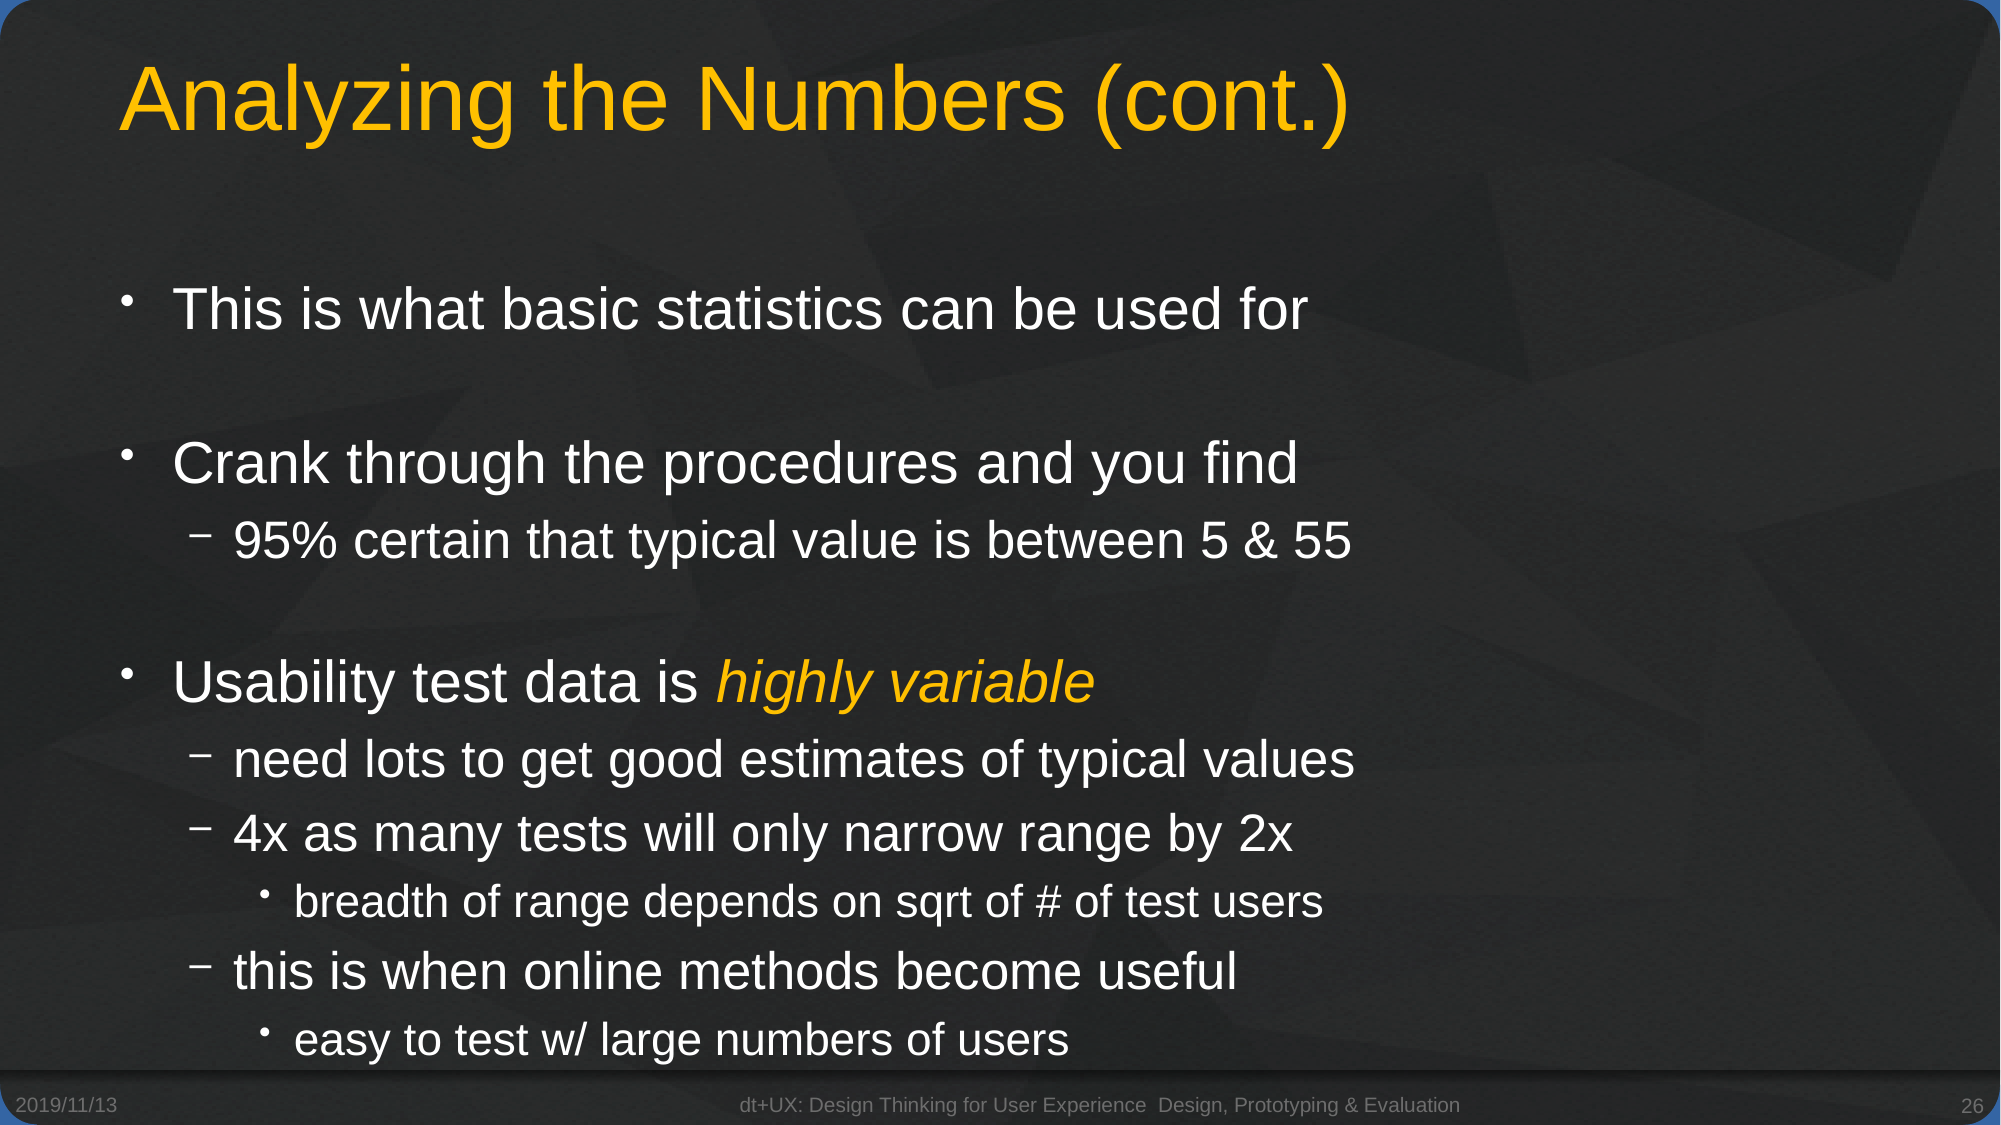

# Analyzing the Numbers (cont.)
This is what basic statistics can be used for
Crank through the procedures and you find
95% certain that typical value is between 5 & 55
Usability test data is highly variable
need lots to get good estimates of typical values
4x as many tests will only narrow range by 2x
breadth of range depends on sqrt of # of test users
this is when online methods become useful
easy to test w/ large numbers of users
2019/11/13
dt+UX: Design Thinking for User Experience  Design, Prototyping & Evaluation
26